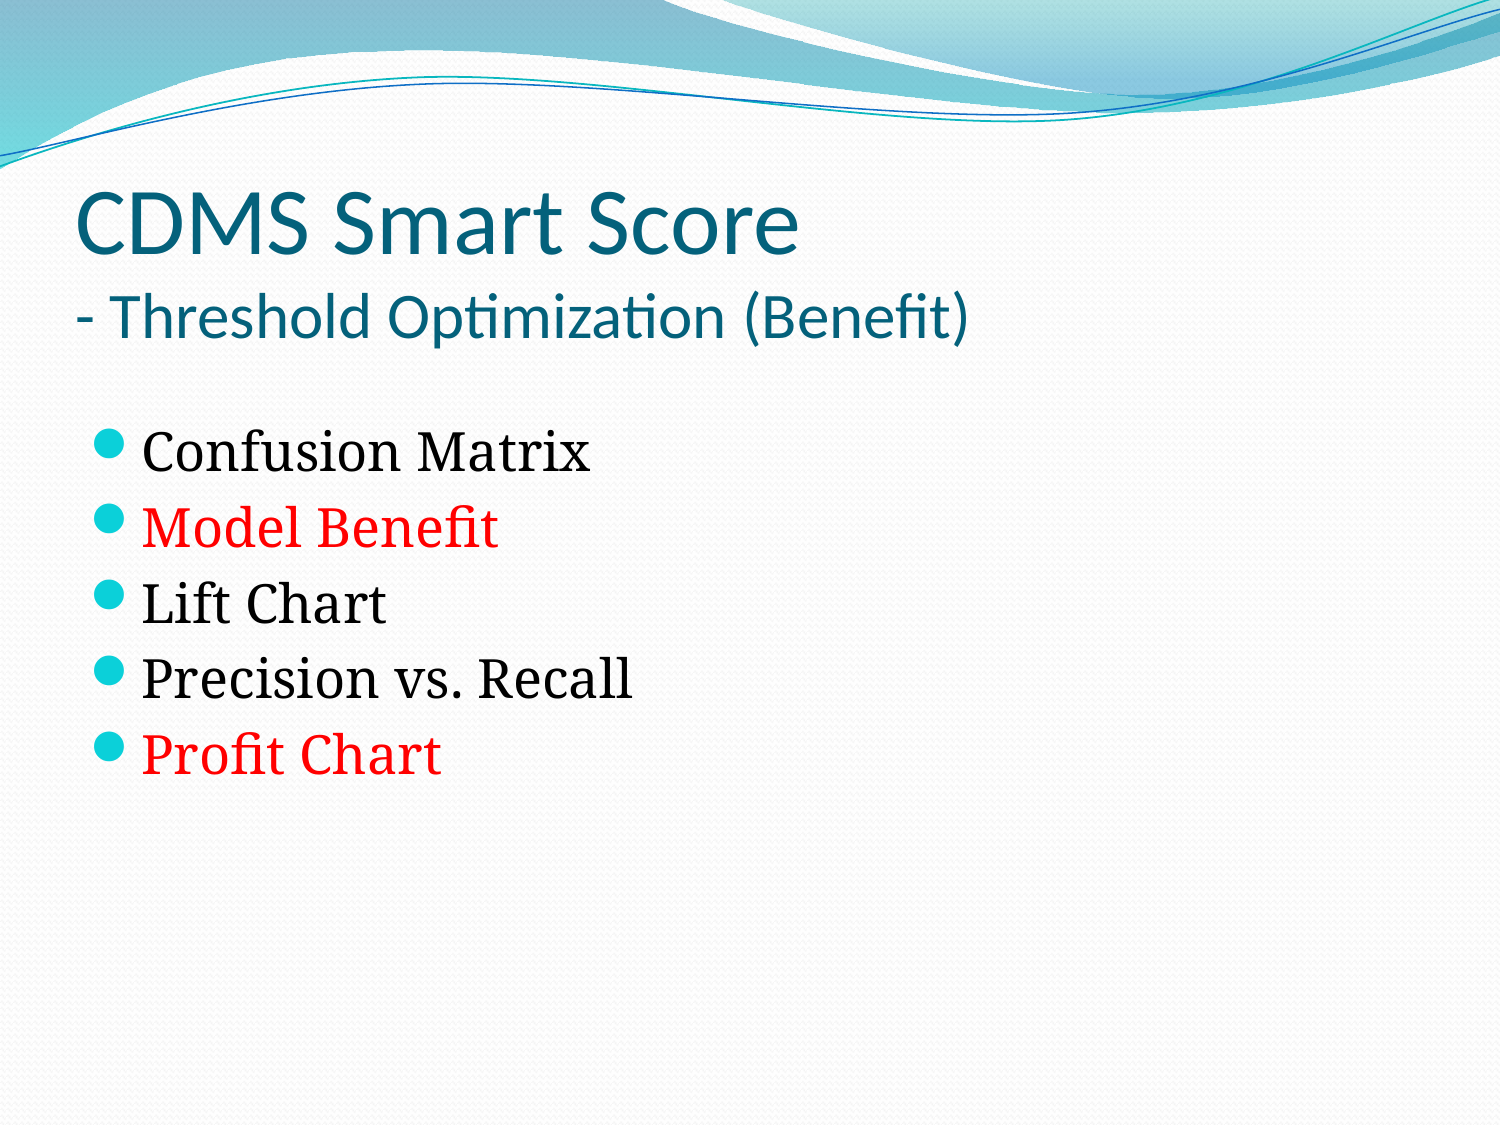

# CDMS Smart Score - Threshold Optimization (Benefit)
Confusion Matrix
Model Benefit
Lift Chart
Precision vs. Recall
Profit Chart